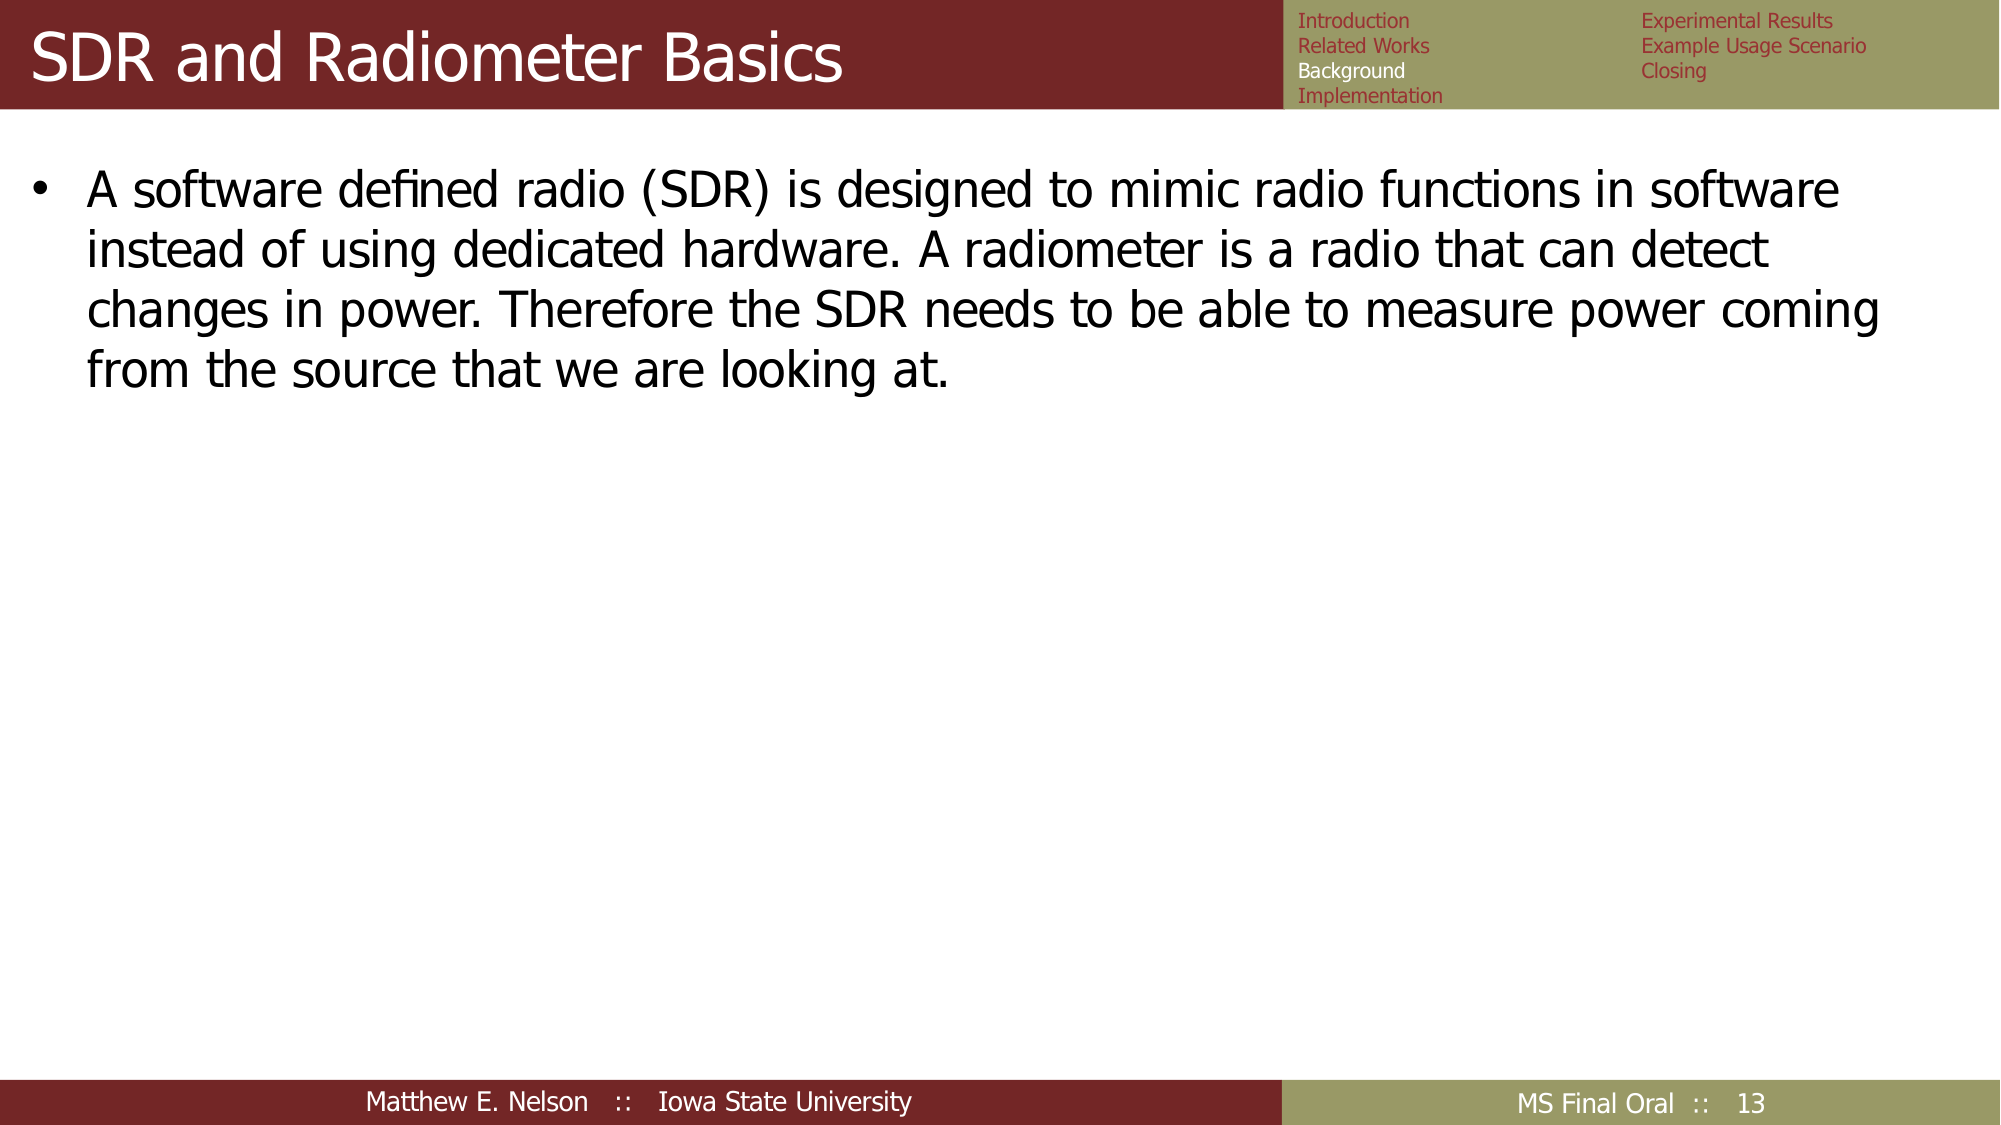

# SDR and Radiometer Basics
Introduction
Related Works
Background
Implementation
Experimental Results
Example Usage Scenario
Closing
A software defined radio (SDR) is designed to mimic radio functions in software instead of using dedicated hardware. A radiometer is a radio that can detect changes in power. Therefore the SDR needs to be able to measure power coming from the source that we are looking at.